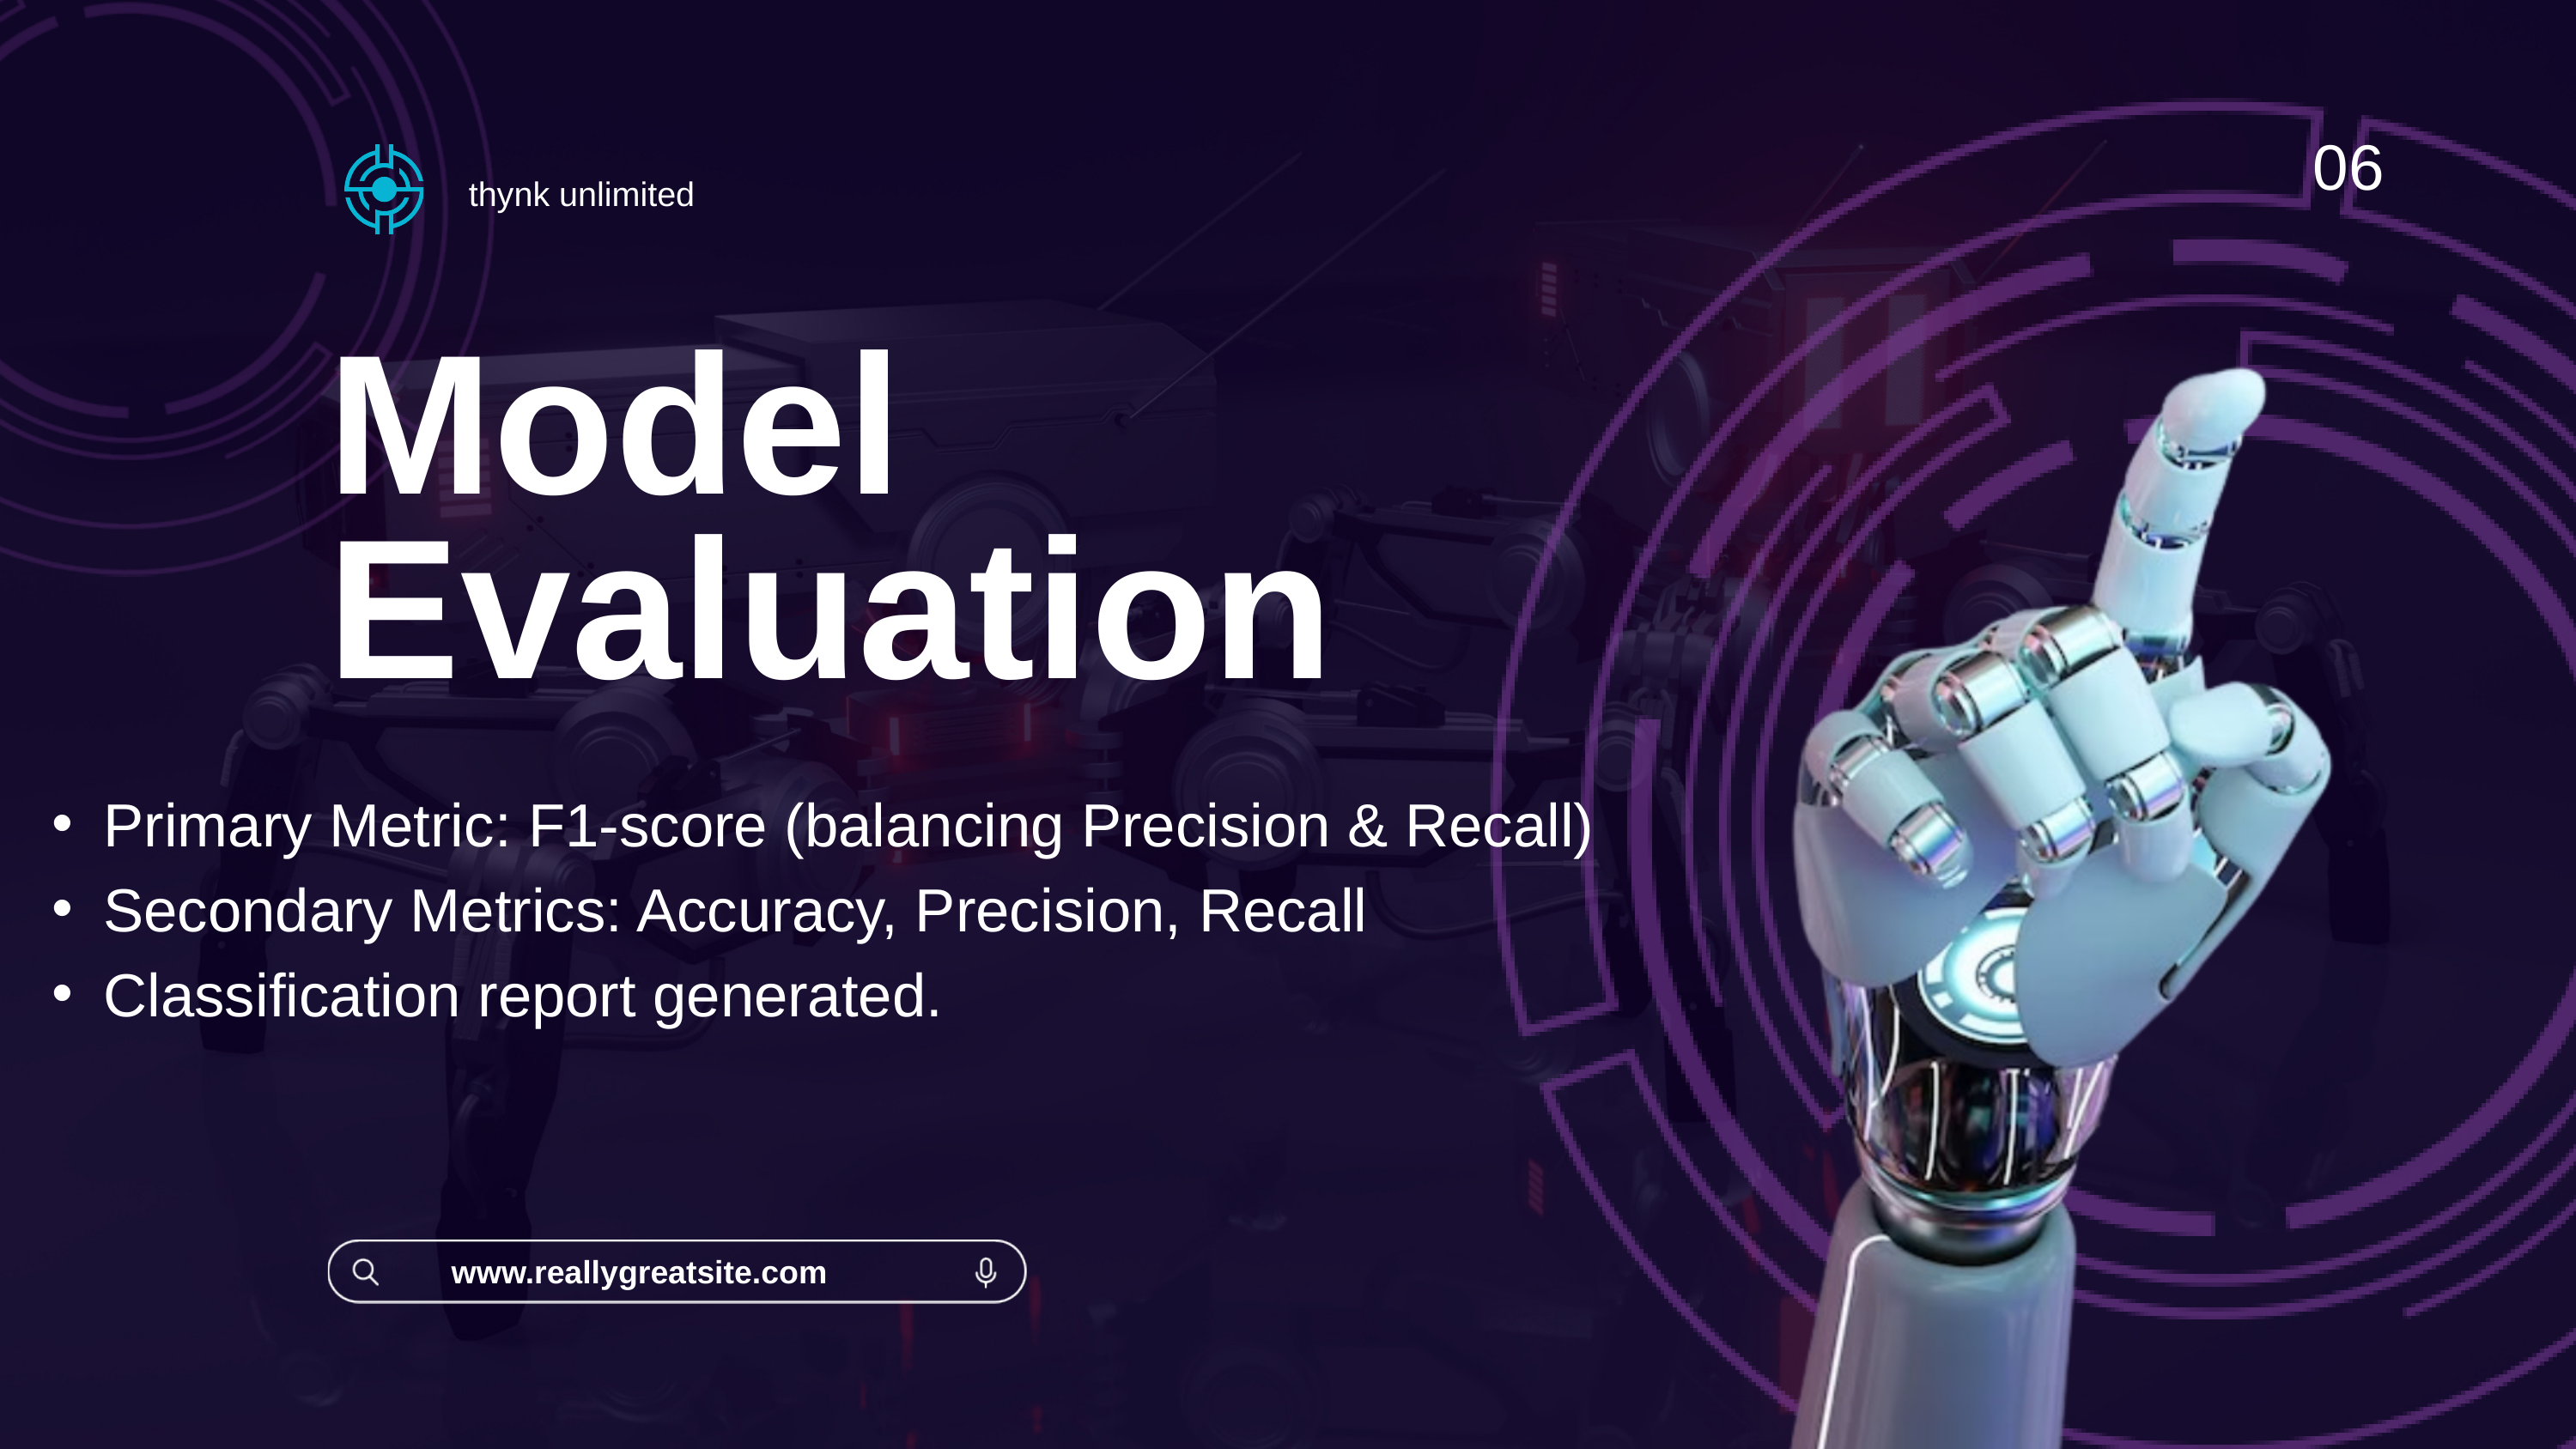

06

thynk unlimited
Model Evaluation

Primary Metric: F1-score (balancing Precision & Recall)
Secondary Metrics: Accuracy, Precision, Recall
Classification report generated.

www.reallygreatsite.com